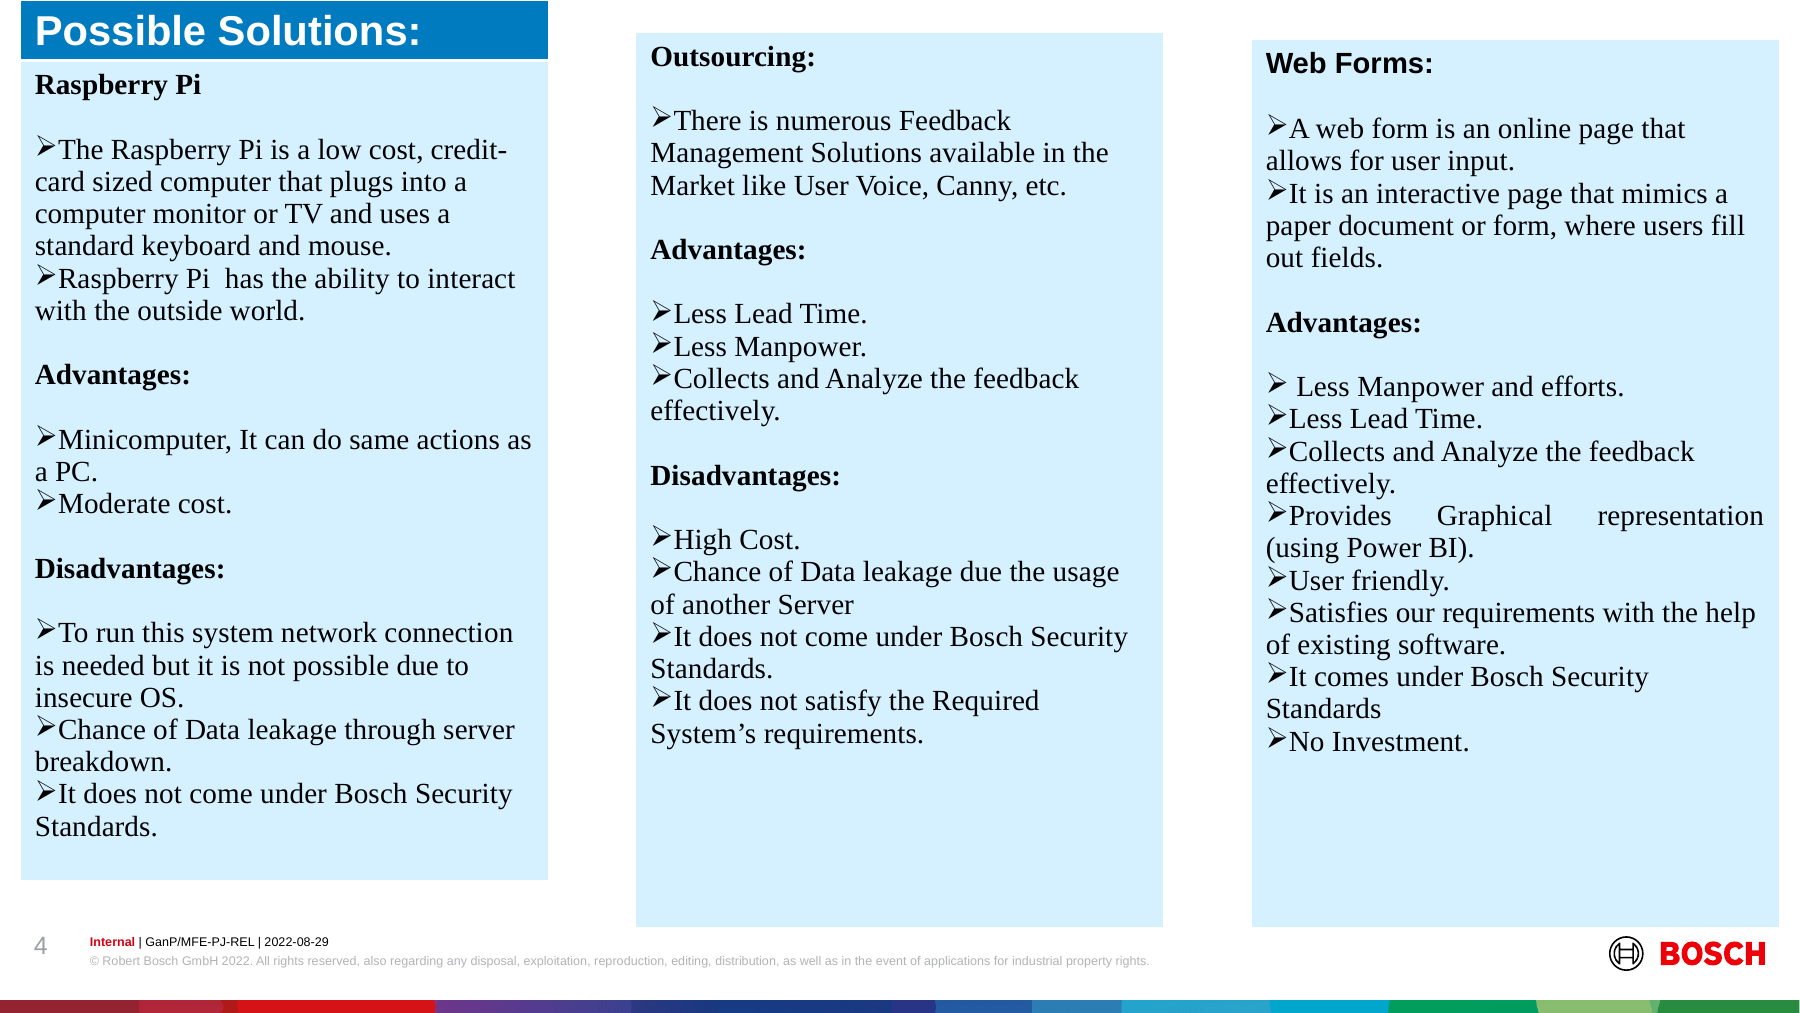

| Possible Solutions: |
| --- |
| Outsourcing: There is numerous Feedback Management Solutions available in the Market like User Voice, Canny, etc. Advantages: Less Lead Time. Less Manpower. Collects and Analyze the feedback effectively. Disadvantages: High Cost. Chance of Data leakage due the usage of another Server It does not come under Bosch Security Standards. It does not satisfy the Required System’s requirements. |
| --- |
| Web Forms: A web form is an online page that allows for user input. It is an interactive page that mimics a paper document or form, where users fill out fields. Advantages: Less Manpower and efforts. Less Lead Time. Collects and Analyze the feedback effectively. Provides Graphical representation (using Power BI). User friendly. Satisfies our requirements with the help of existing software. It comes under Bosch Security Standards No Investment. |
| --- |
| Raspberry Pi The Raspberry Pi is a low cost, credit-card sized computer that plugs into a computer monitor or TV and uses a standard keyboard and mouse. Raspberry Pi  has the ability to interact with the outside world. Advantages: Minicomputer, It can do same actions as a PC. Moderate cost. Disadvantages: To run this system network connection is needed but it is not possible due to insecure OS. Chance of Data leakage through server breakdown. It does not come under Bosch Security Standards. |
| --- |
4